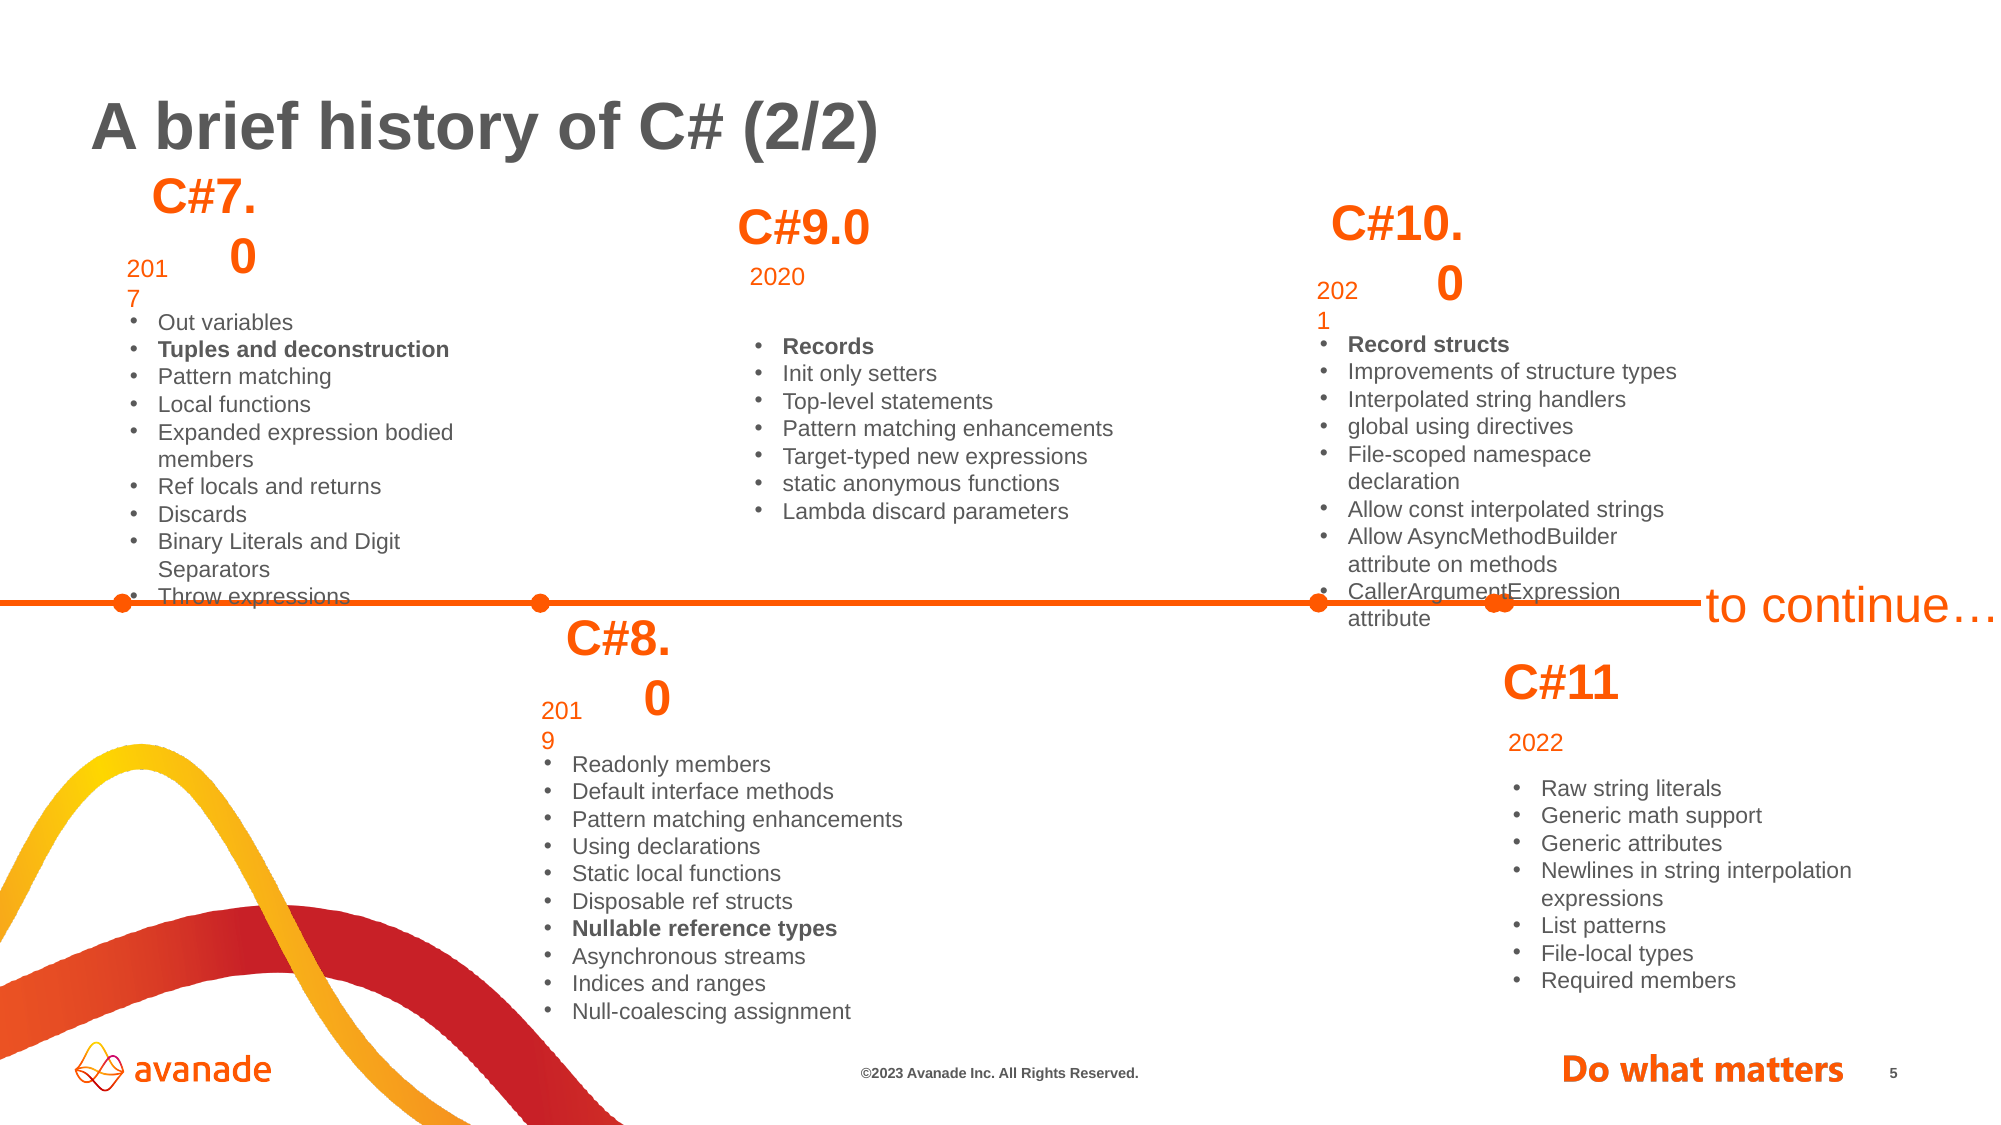

# A brief history of C# (2/2)​
C#7.0
C#9.0
C#10.0
2020
2017
2021
Out variables
Tuples and deconstruction
Pattern matching
Local functions
Expanded expression bodied members
Ref locals and returns
Discards
Binary Literals and Digit Separators
Throw expressions
Record structs
Improvements of structure types
Interpolated string handlers
global using directives
File-scoped namespace declaration
Allow const interpolated strings
Allow AsyncMethodBuilder attribute on methods
CallerArgumentExpression attribute
Records
Init only setters
Top-level statements
Pattern matching enhancements
Target-typed new expressions
static anonymous functions
Lambda discard parameters
to continue…

C#8.0
C#11
2019
2022
Readonly members
Default interface methods
Pattern matching enhancements
Using declarations
Static local functions
Disposable ref structs
Nullable reference types
Asynchronous streams
Indices and ranges
Null-coalescing assignment
Raw string literals
Generic math support
Generic attributes
Newlines in string interpolation expressions
List patterns
File-local types
Required members
5